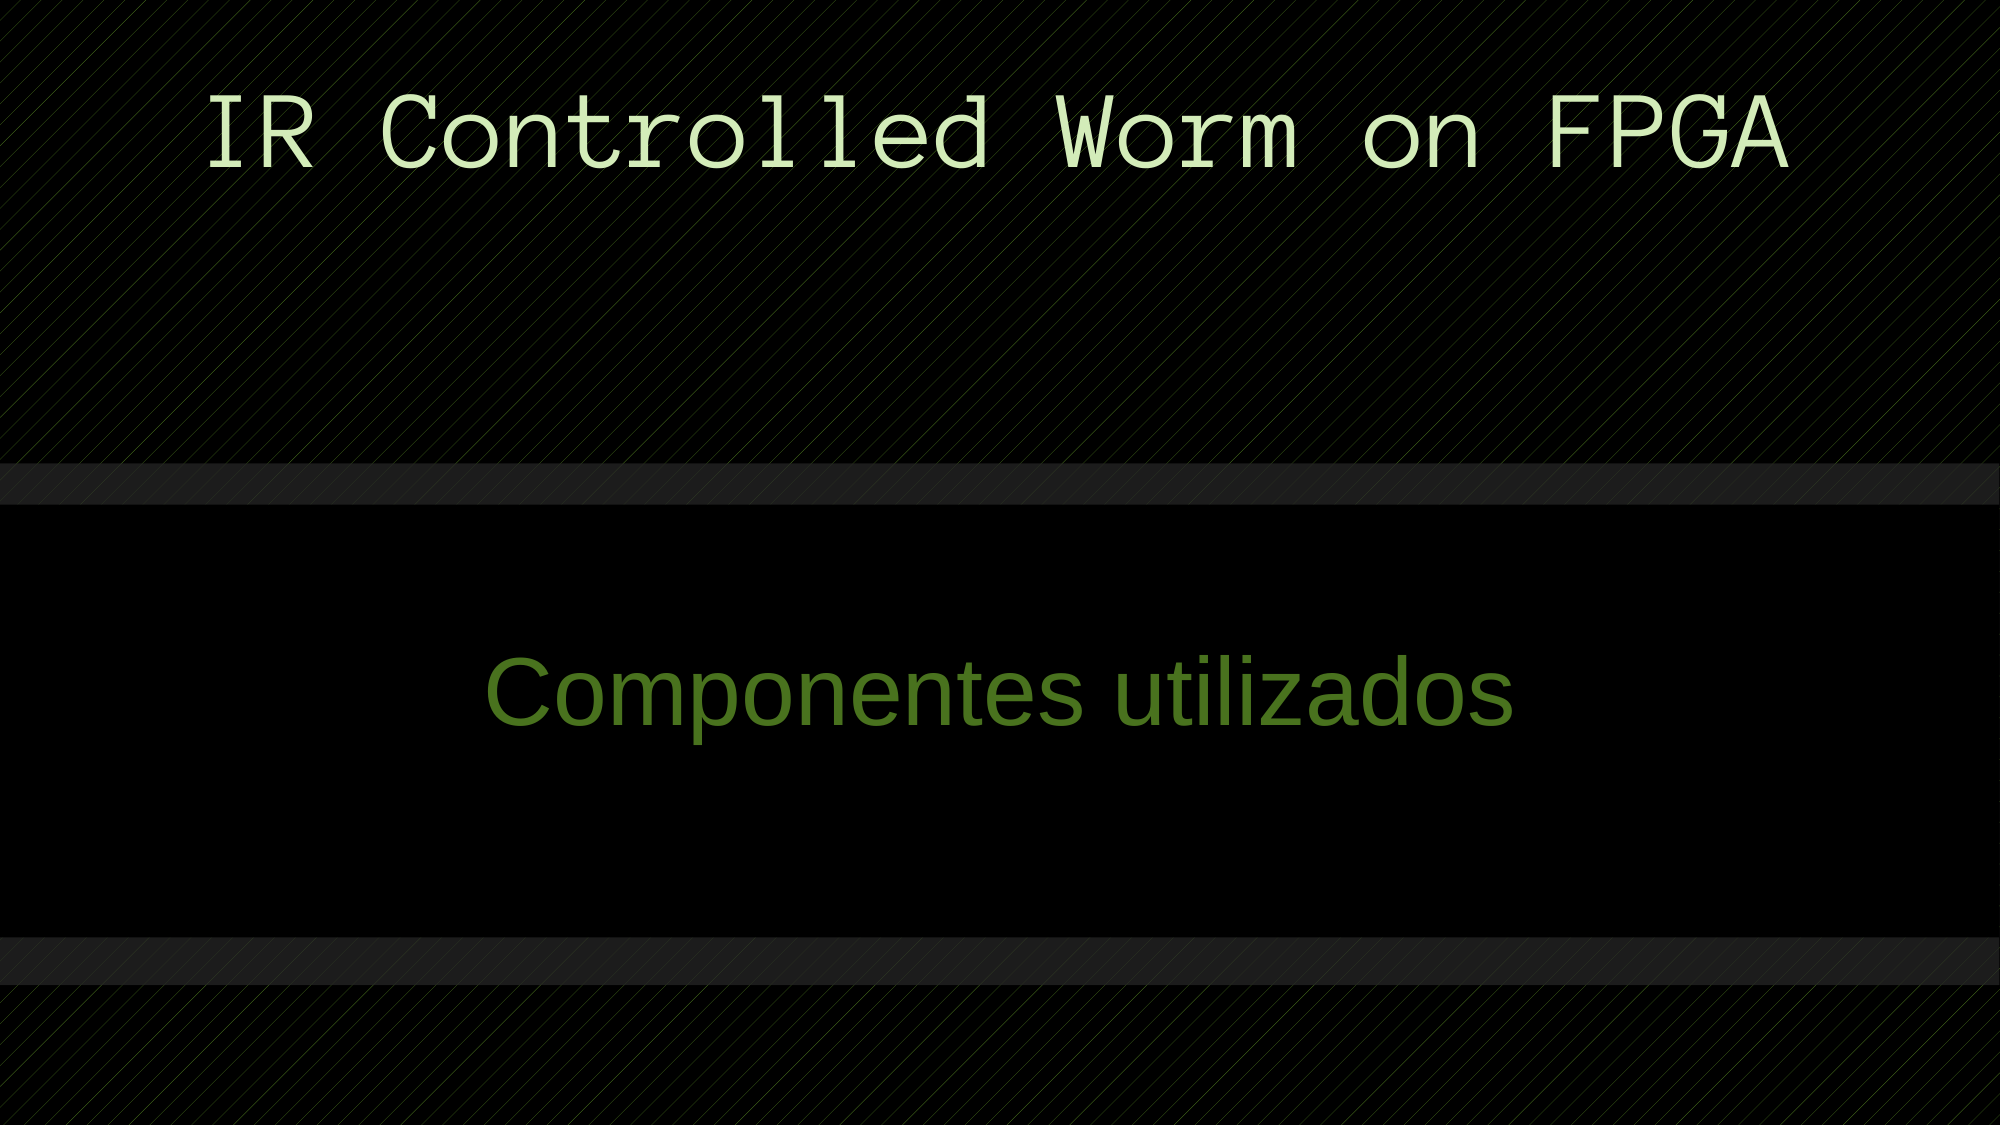

# IR Controlled Worm on FPGA
Componentes utilizados